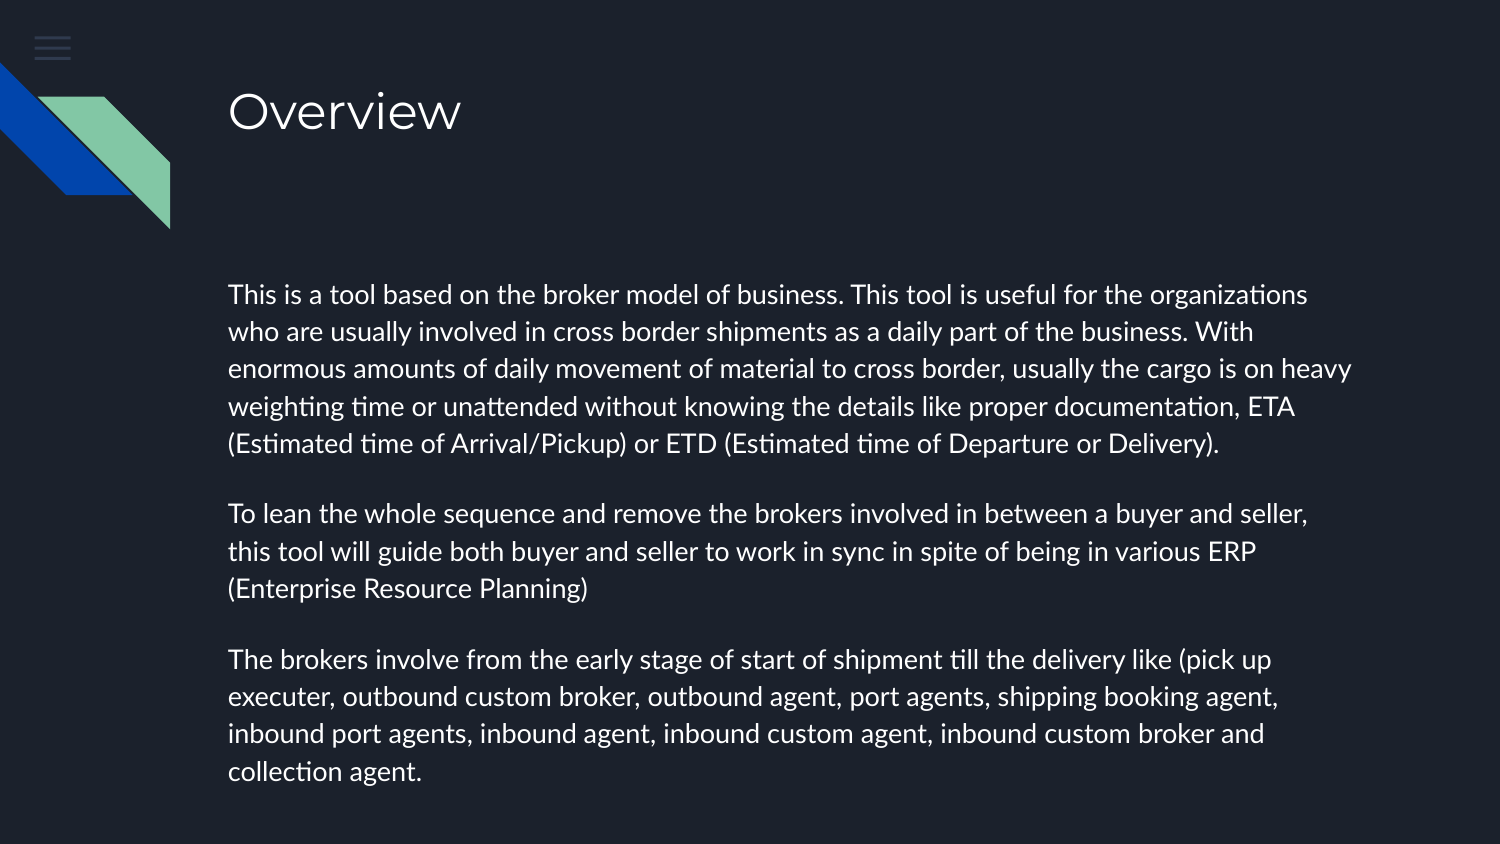

# Overview
This is a tool based on the broker model of business. This tool is useful for the organizations who are usually involved in cross border shipments as a daily part of the business. With enormous amounts of daily movement of material to cross border, usually the cargo is on heavy weighting time or unattended without knowing the details like proper documentation, ETA (Estimated time of Arrival/Pickup) or ETD (Estimated time of Departure or Delivery).
To lean the whole sequence and remove the brokers involved in between a buyer and seller, this tool will guide both buyer and seller to work in sync in spite of being in various ERP (Enterprise Resource Planning)
The brokers involve from the early stage of start of shipment till the delivery like (pick up executer, outbound custom broker, outbound agent, port agents, shipping booking agent, inbound port agents, inbound agent, inbound custom agent, inbound custom broker and collection agent.